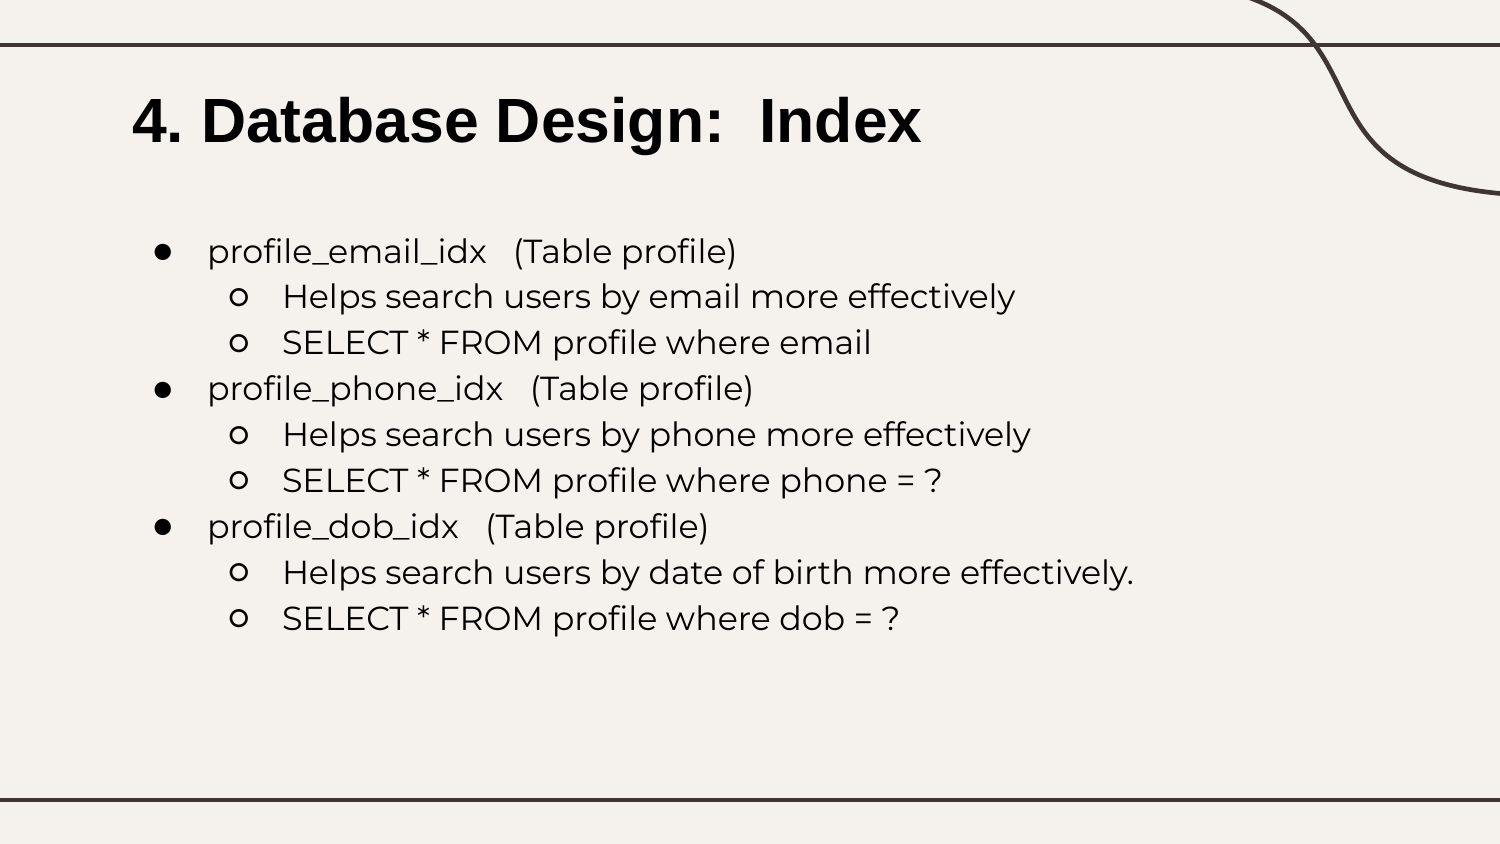

# 4. Database Design:  Index

profile_email_idx   (Table profile)
Helps search users by email more effectively
SELECT * FROM profile where email
profile_phone_idx   (Table profile)
Helps search users by phone more effectively
SELECT * FROM profile where phone = ?
profile_dob_idx   (Table profile)
Helps search users by date of birth more effectively.
SELECT * FROM profile where dob = ?